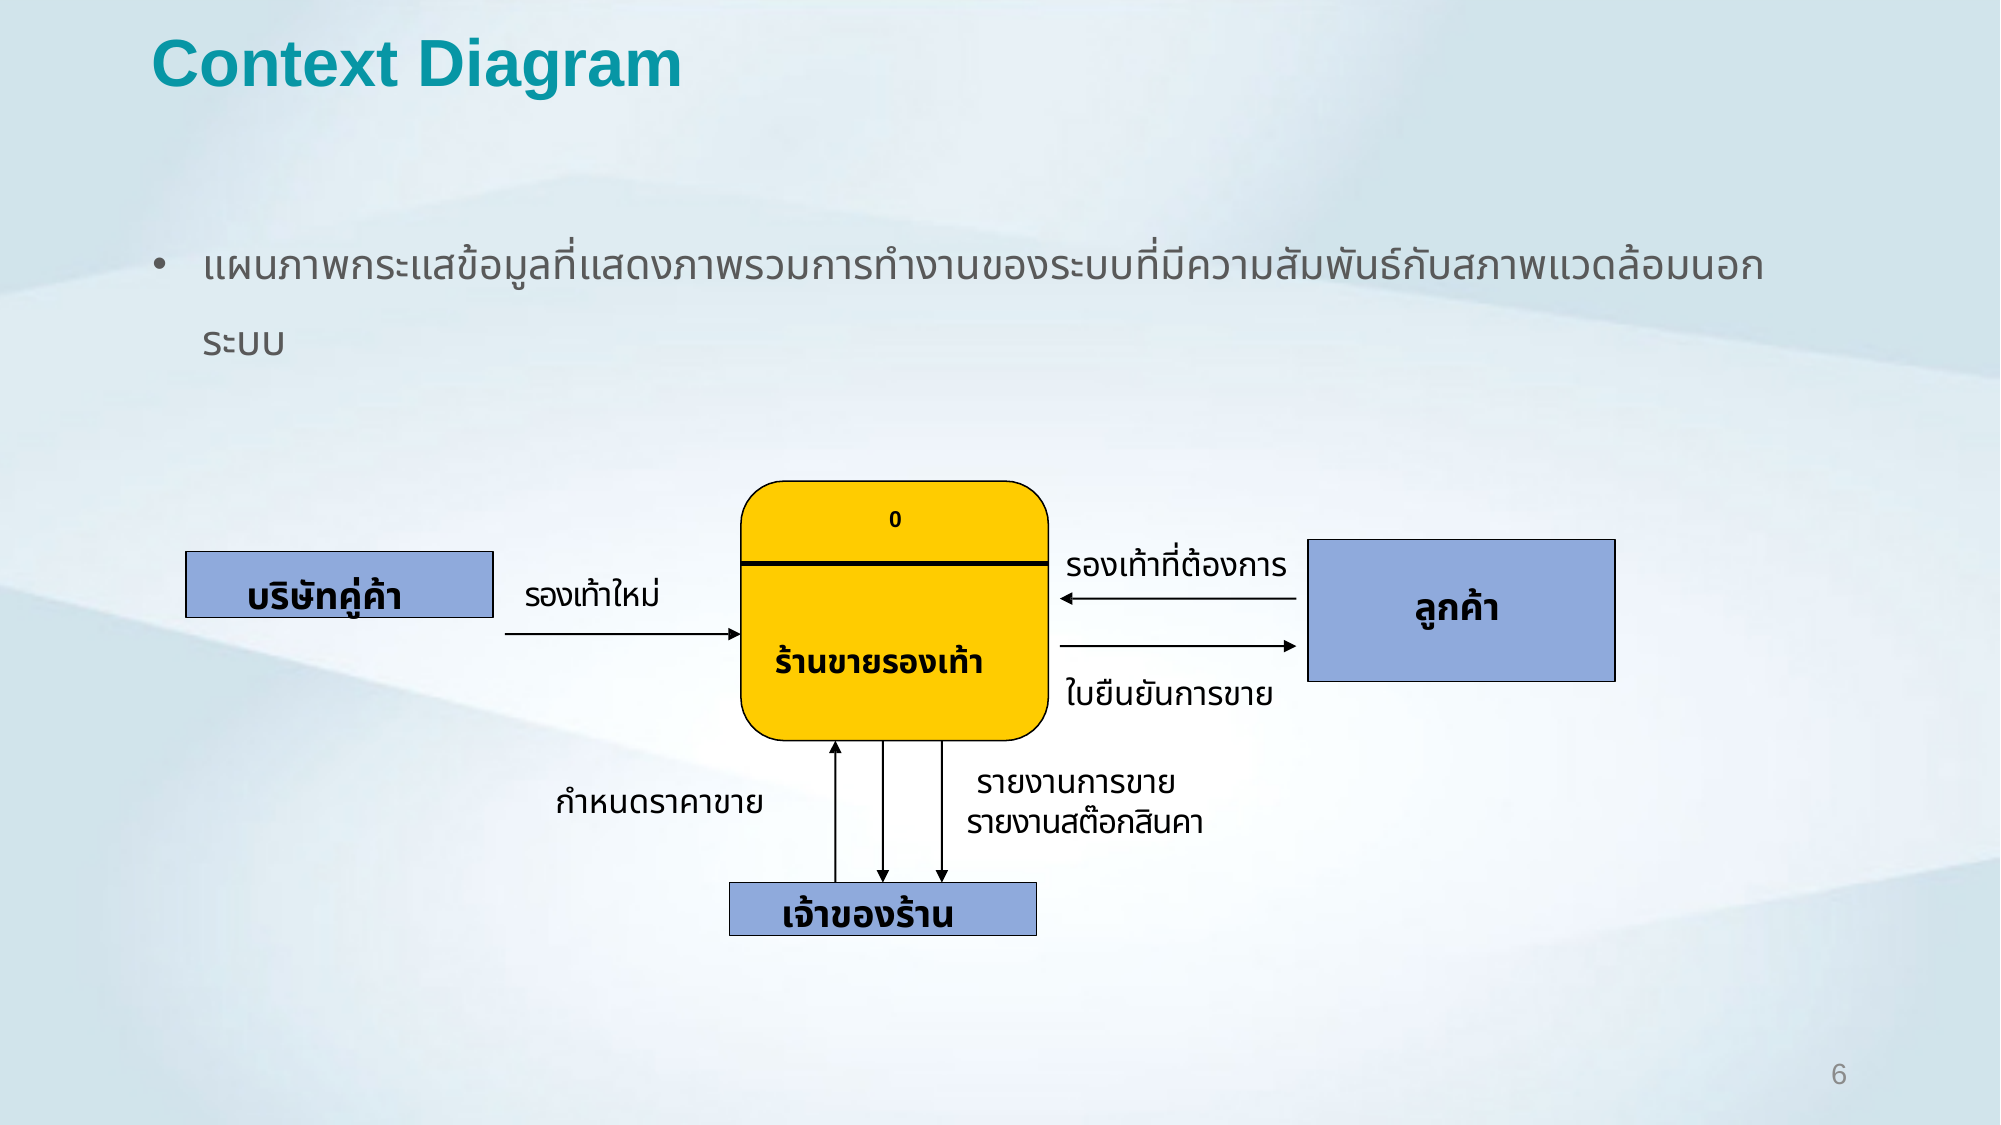

# Context Diagram
แผนภาพกระแสข้อมูลที่แสดงภาพรวมการทำงานของระบบที่มีความสัมพันธ์กับสภาพแวดล้อมนอกระบบ

0
รองเท้าที่ต้องการ

ใบยืนยันการขาย

บริษัทคู่ค้า
รองเท้าใหม่
ลูกค้า

ร้านขายรองเท้า

รายงานการขาย รายงานสต๊อกสินคา
กำหนดราคาขาย
เจ้าของร้าน
6